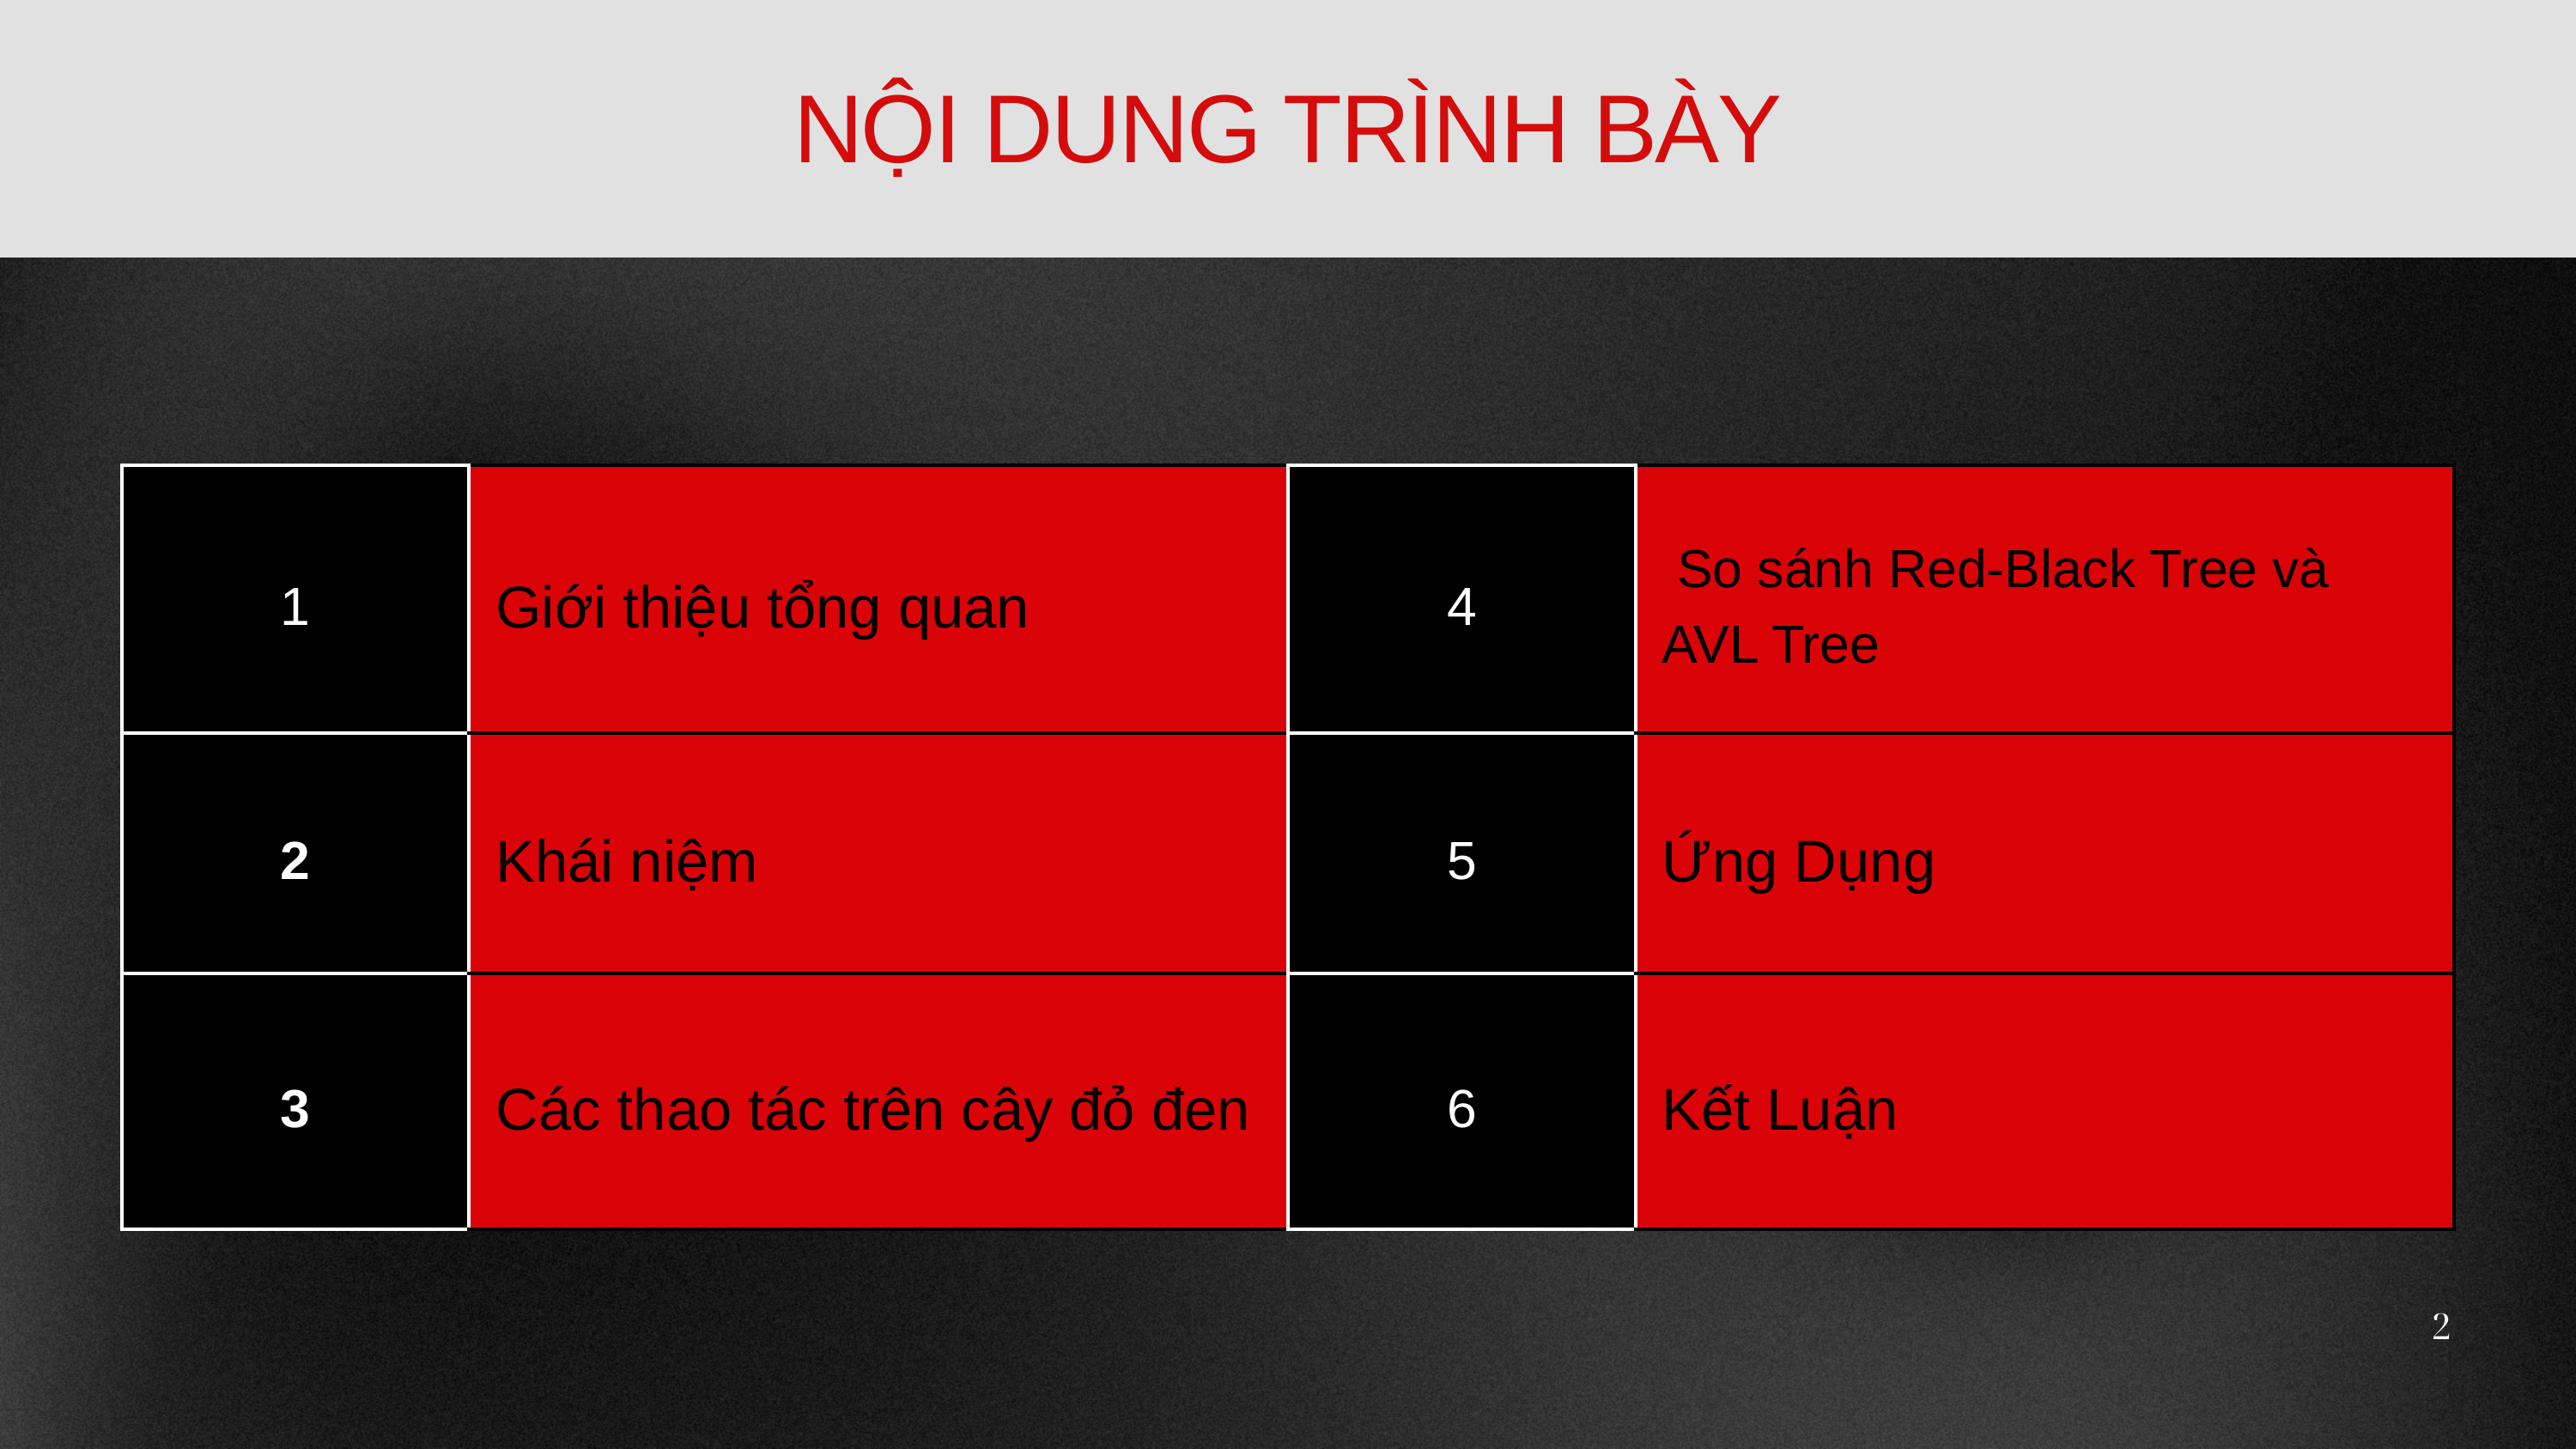

NỘI DUNG TRÌNH BÀY
| 1 | Giới thiệu tổng quan | 4 | So sánh Red-Black Tree và AVL Tree |
| --- | --- | --- | --- |
| 2 | Khái niệm | 5 | Ứng Dụng |
| 3 | Các thao tác trên cây đỏ đen | 6 | Kết Luận |
2